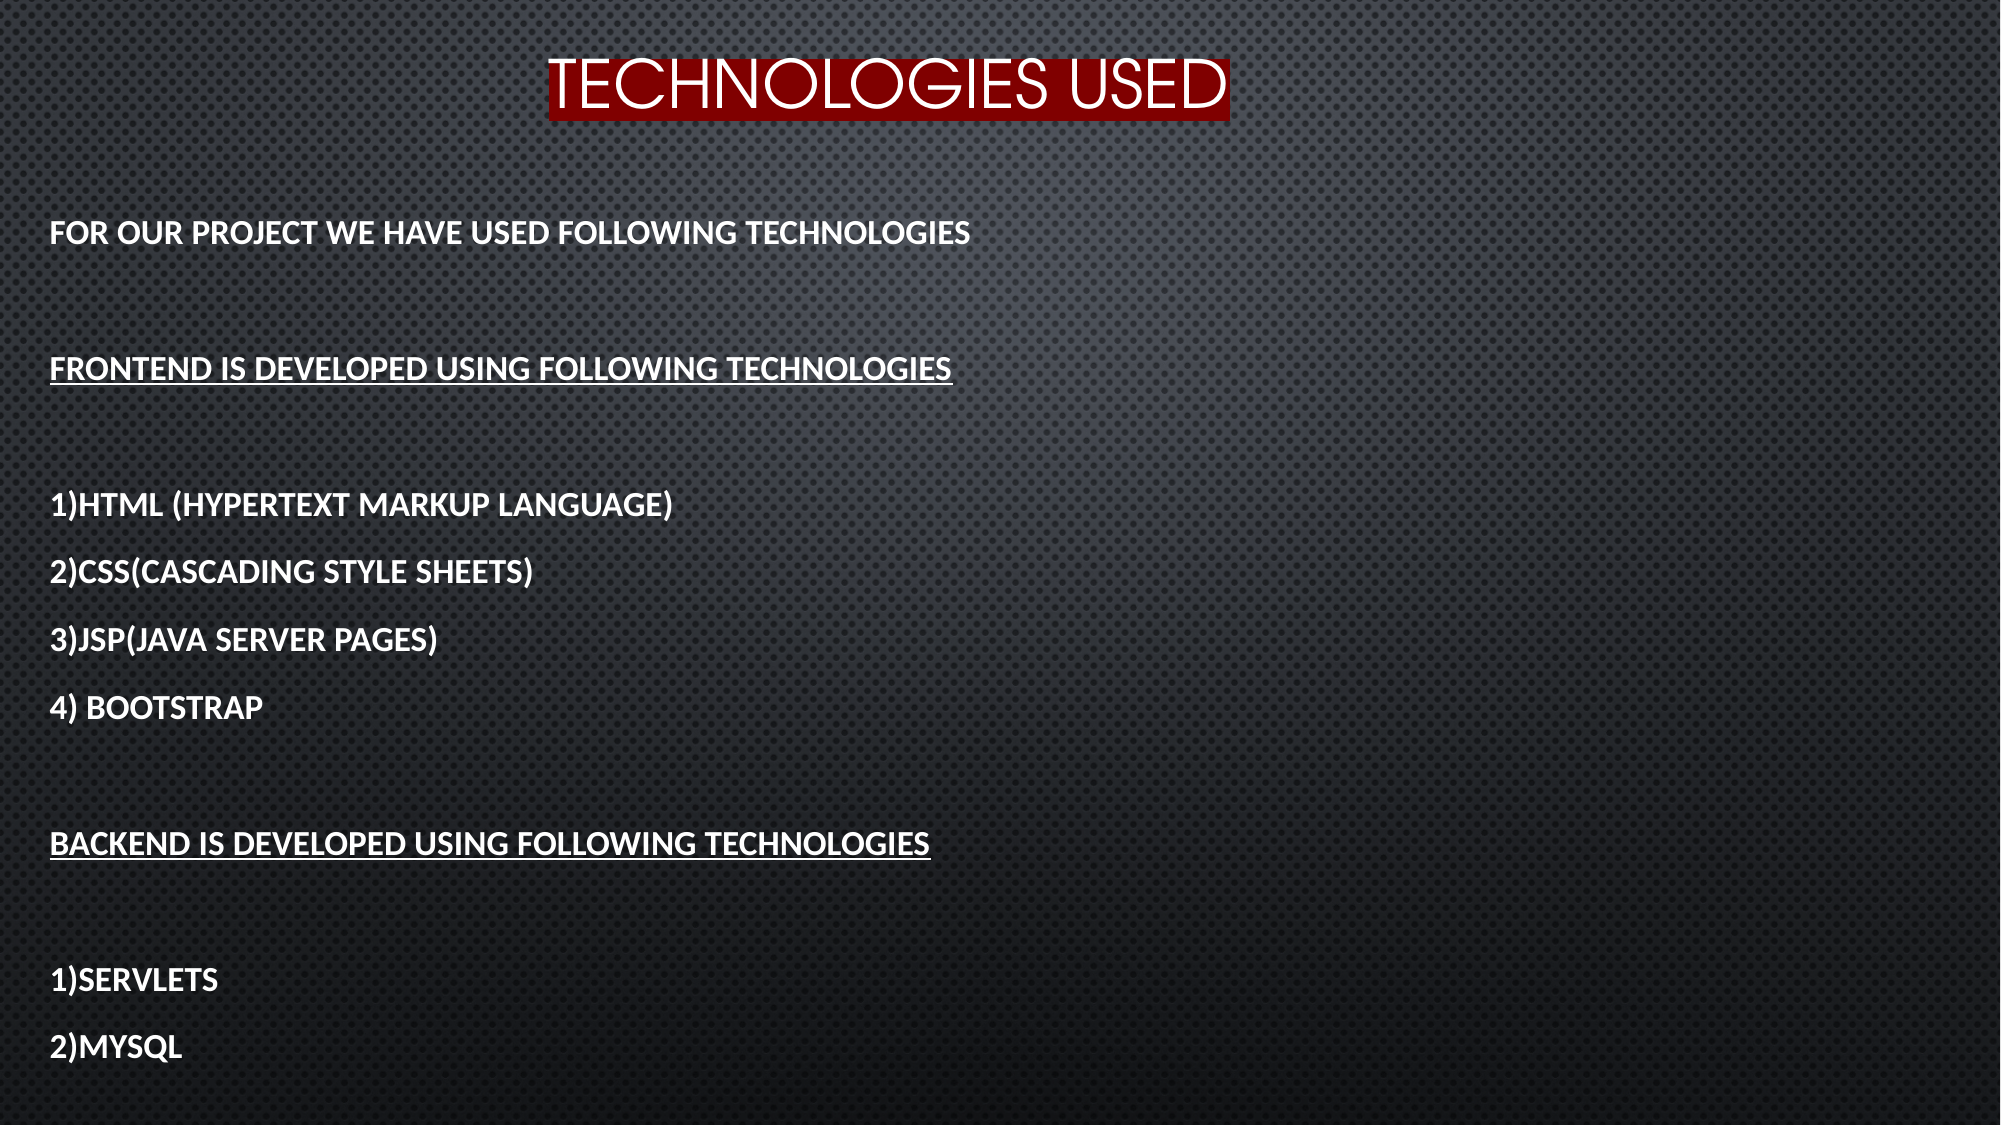

# Technologies used
For our project we have used following technologies

Frontend is developed using following technologies

1)Html (Hypertext Markup Language)
2)Css(Cascading Style sheets)
3)Jsp(Java Server Pages)
4) BootStrap

Backend is developed using following technologies

1)Servlets
2)Mysql